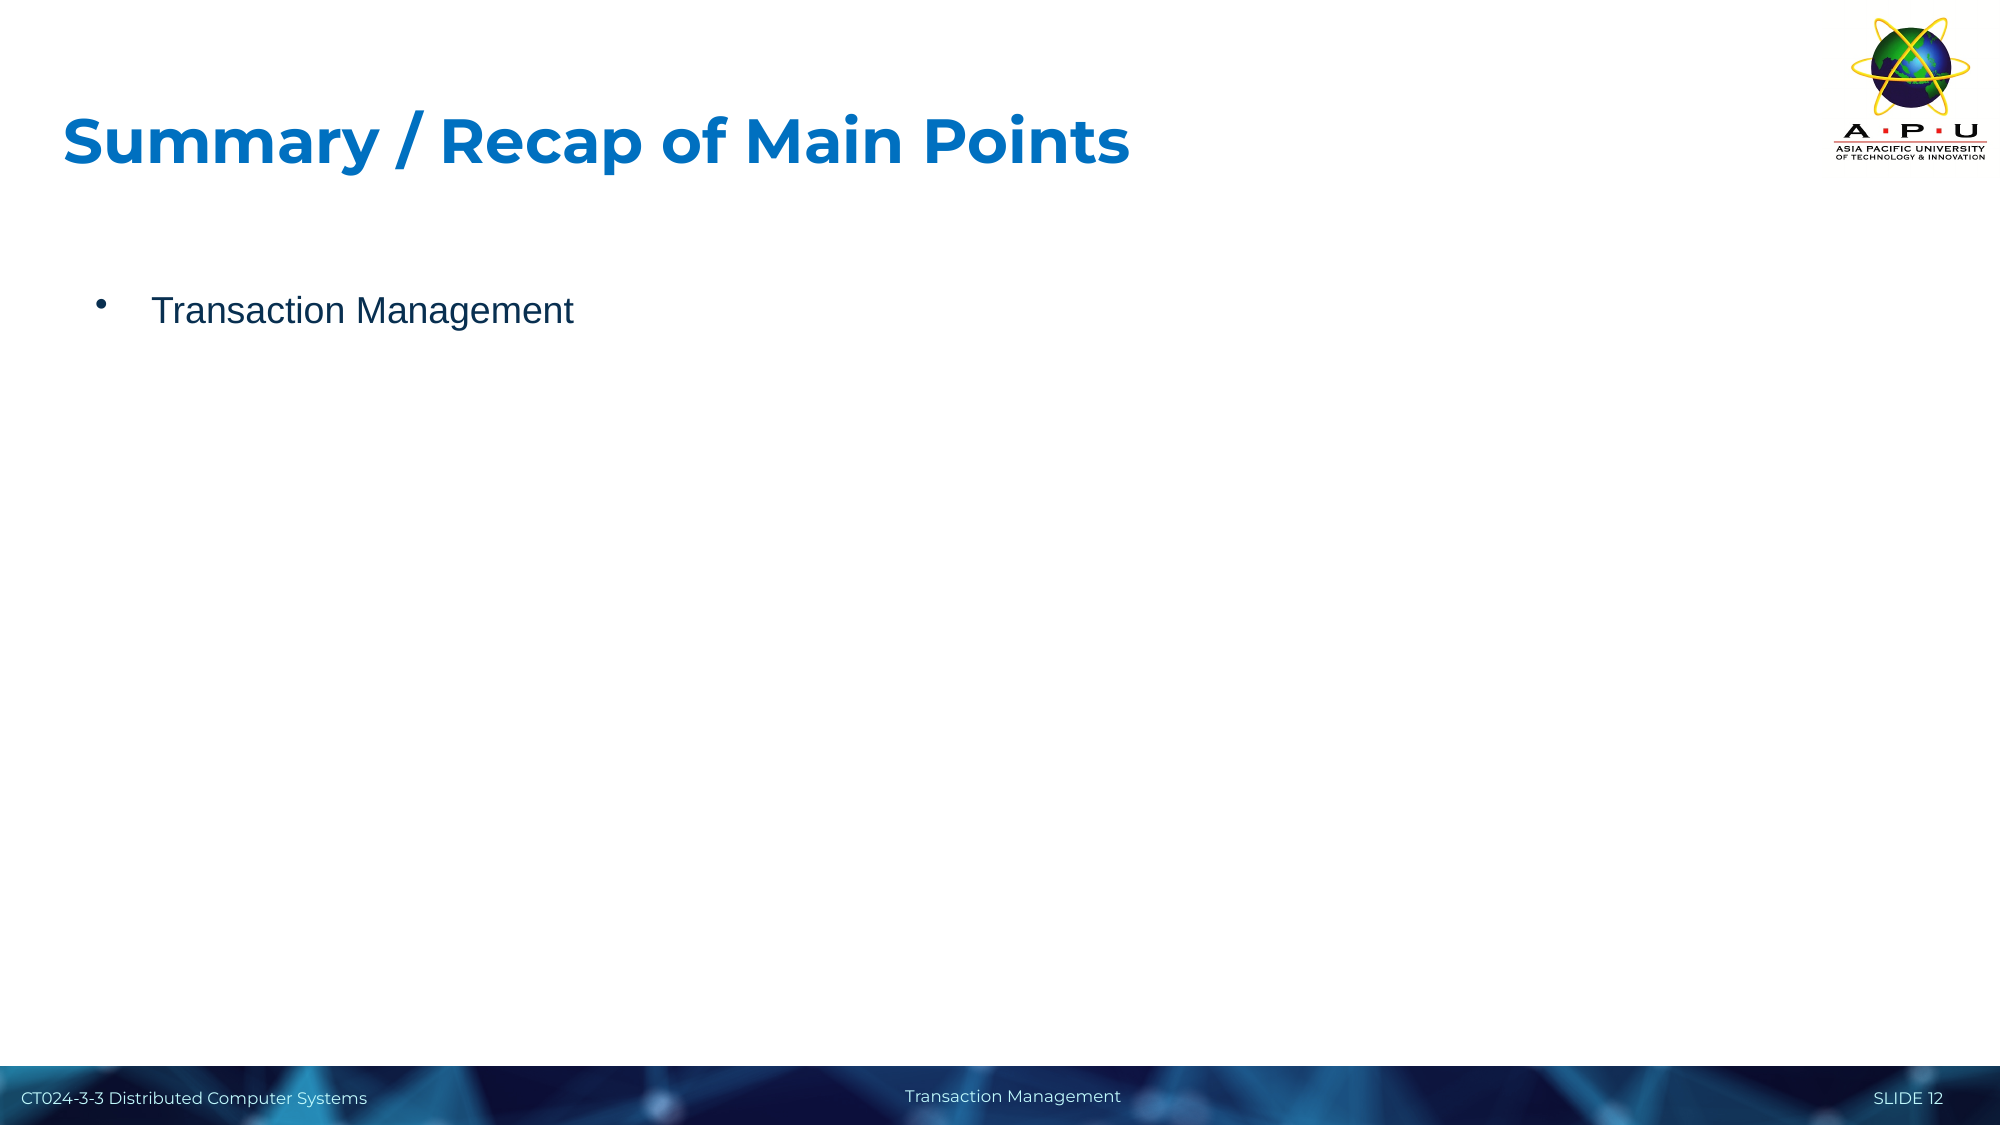

# Summary / Recap of Main Points
Transaction Management